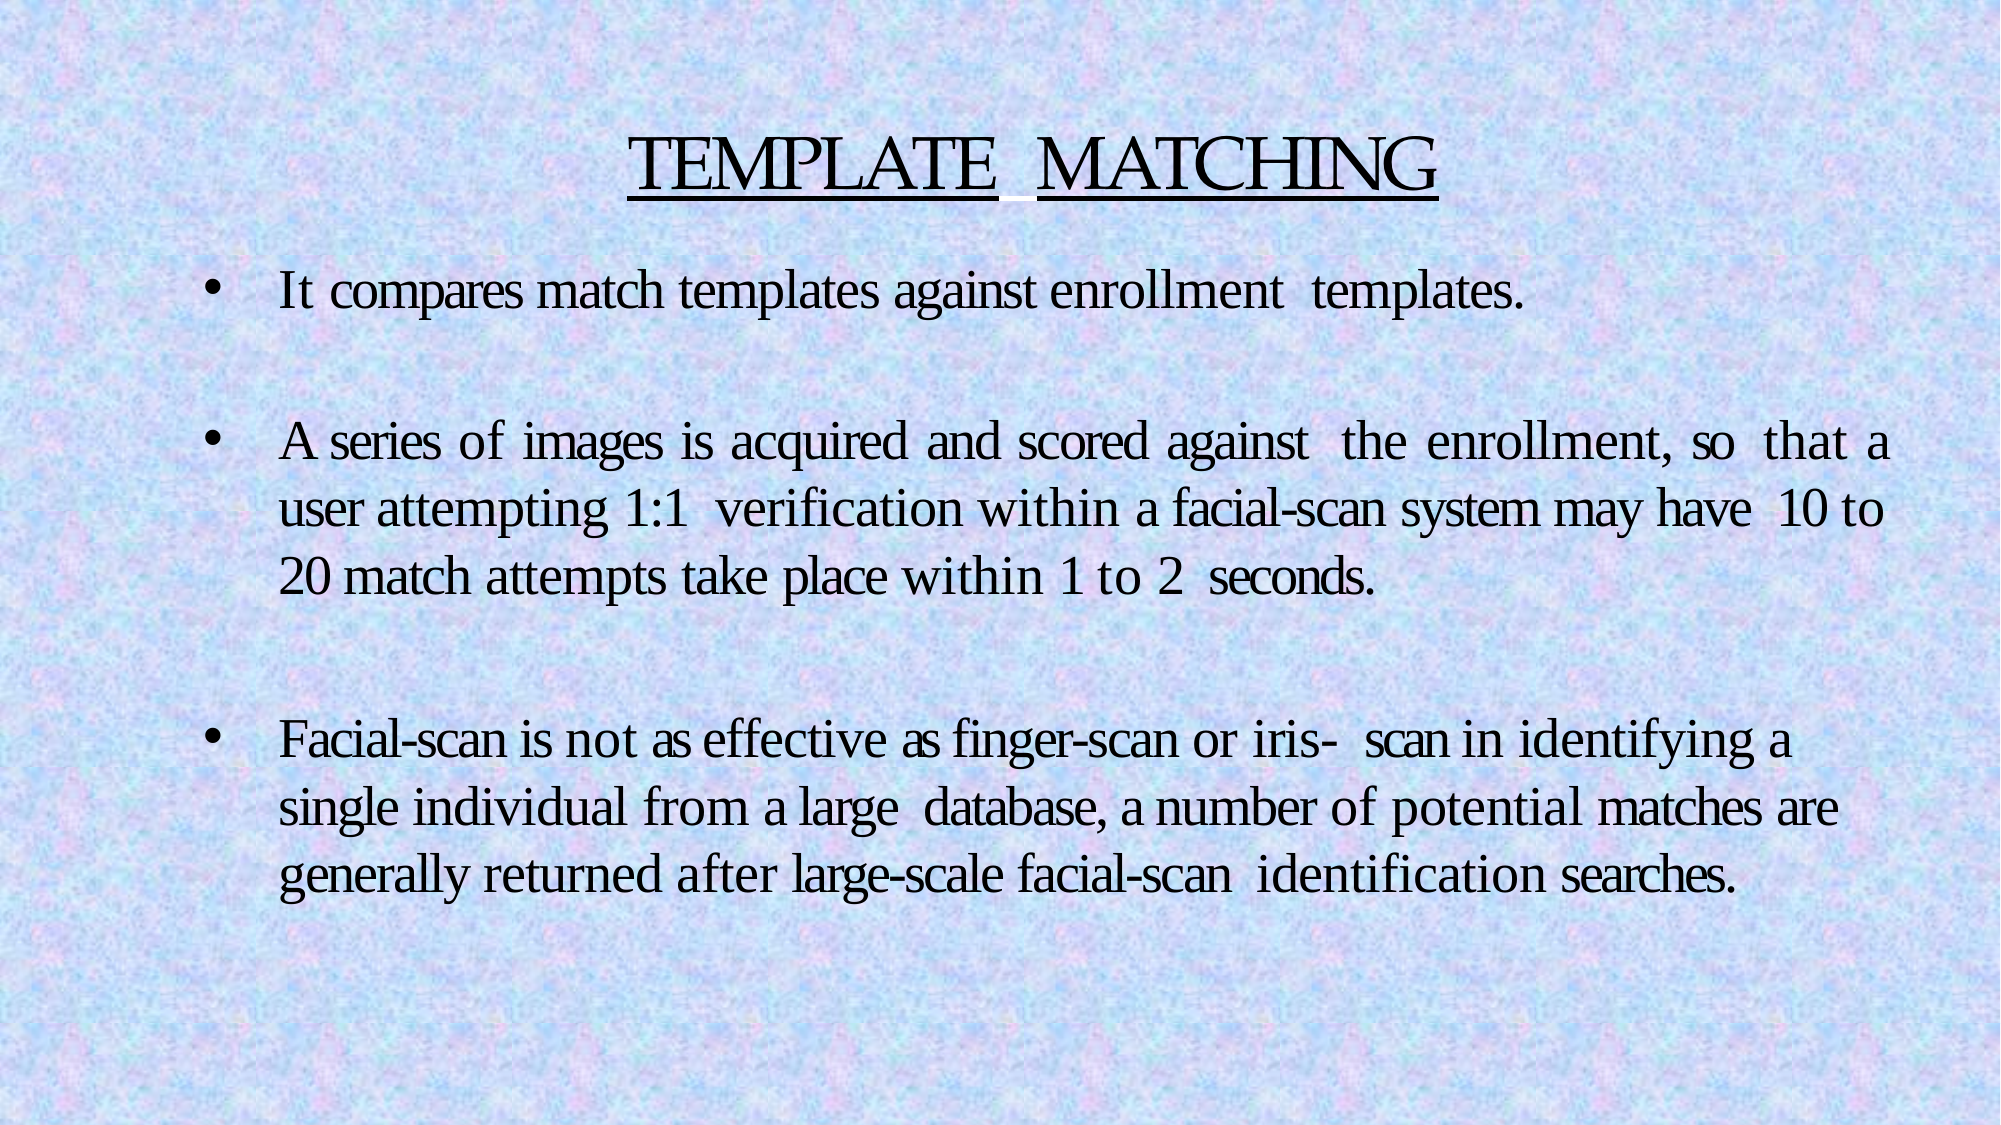

# Template  matching
It compares match templates against enrollment  templates.

A series of images is acquired and scored against  the enrollment, so that a user attempting 1:1  verification within a facial-scan system may have  10 to 20 match attempts take place within 1 to 2  seconds.

Facial-scan is not as effective as finger-scan or iris-  scan in identifying a single individual from a large  database, a number of potential matches are  generally returned after large-scale facial-scan  identification searches.
13